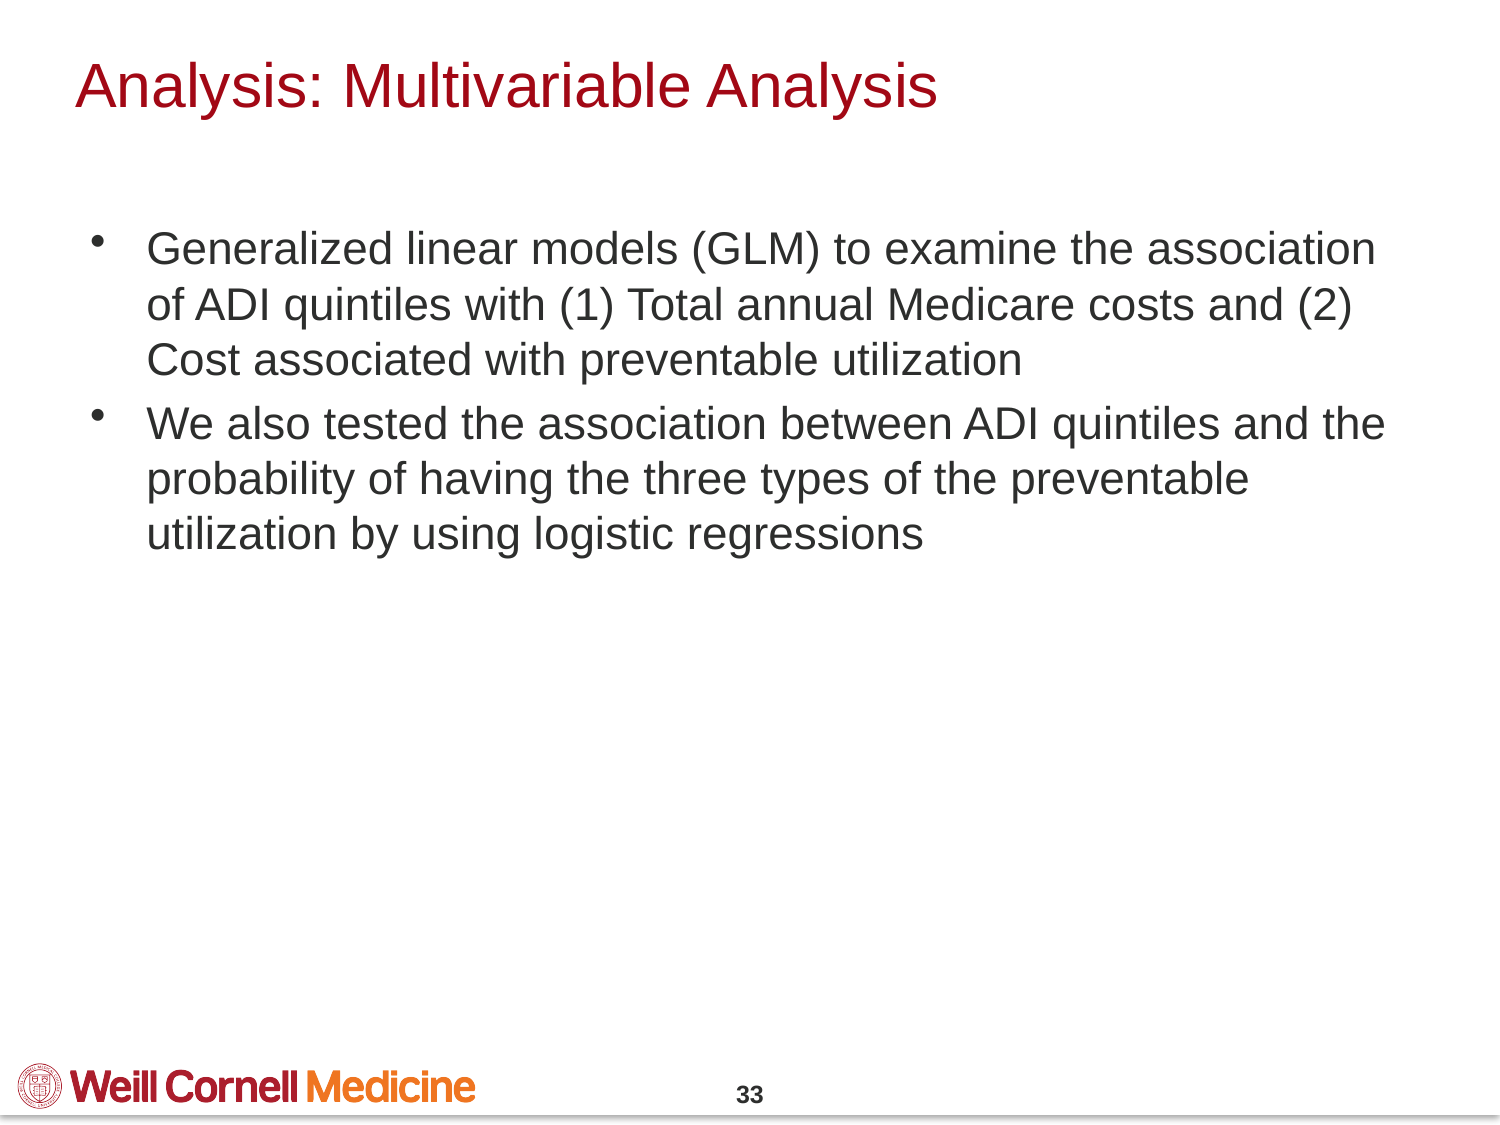

# Analysis: Multivariable Analysis
Generalized linear models (GLM) to examine the association of ADI quintiles with (1) Total annual Medicare costs and (2) Cost associated with preventable utilization
We also tested the association between ADI quintiles and the probability of having the three types of the preventable utilization by using logistic regressions